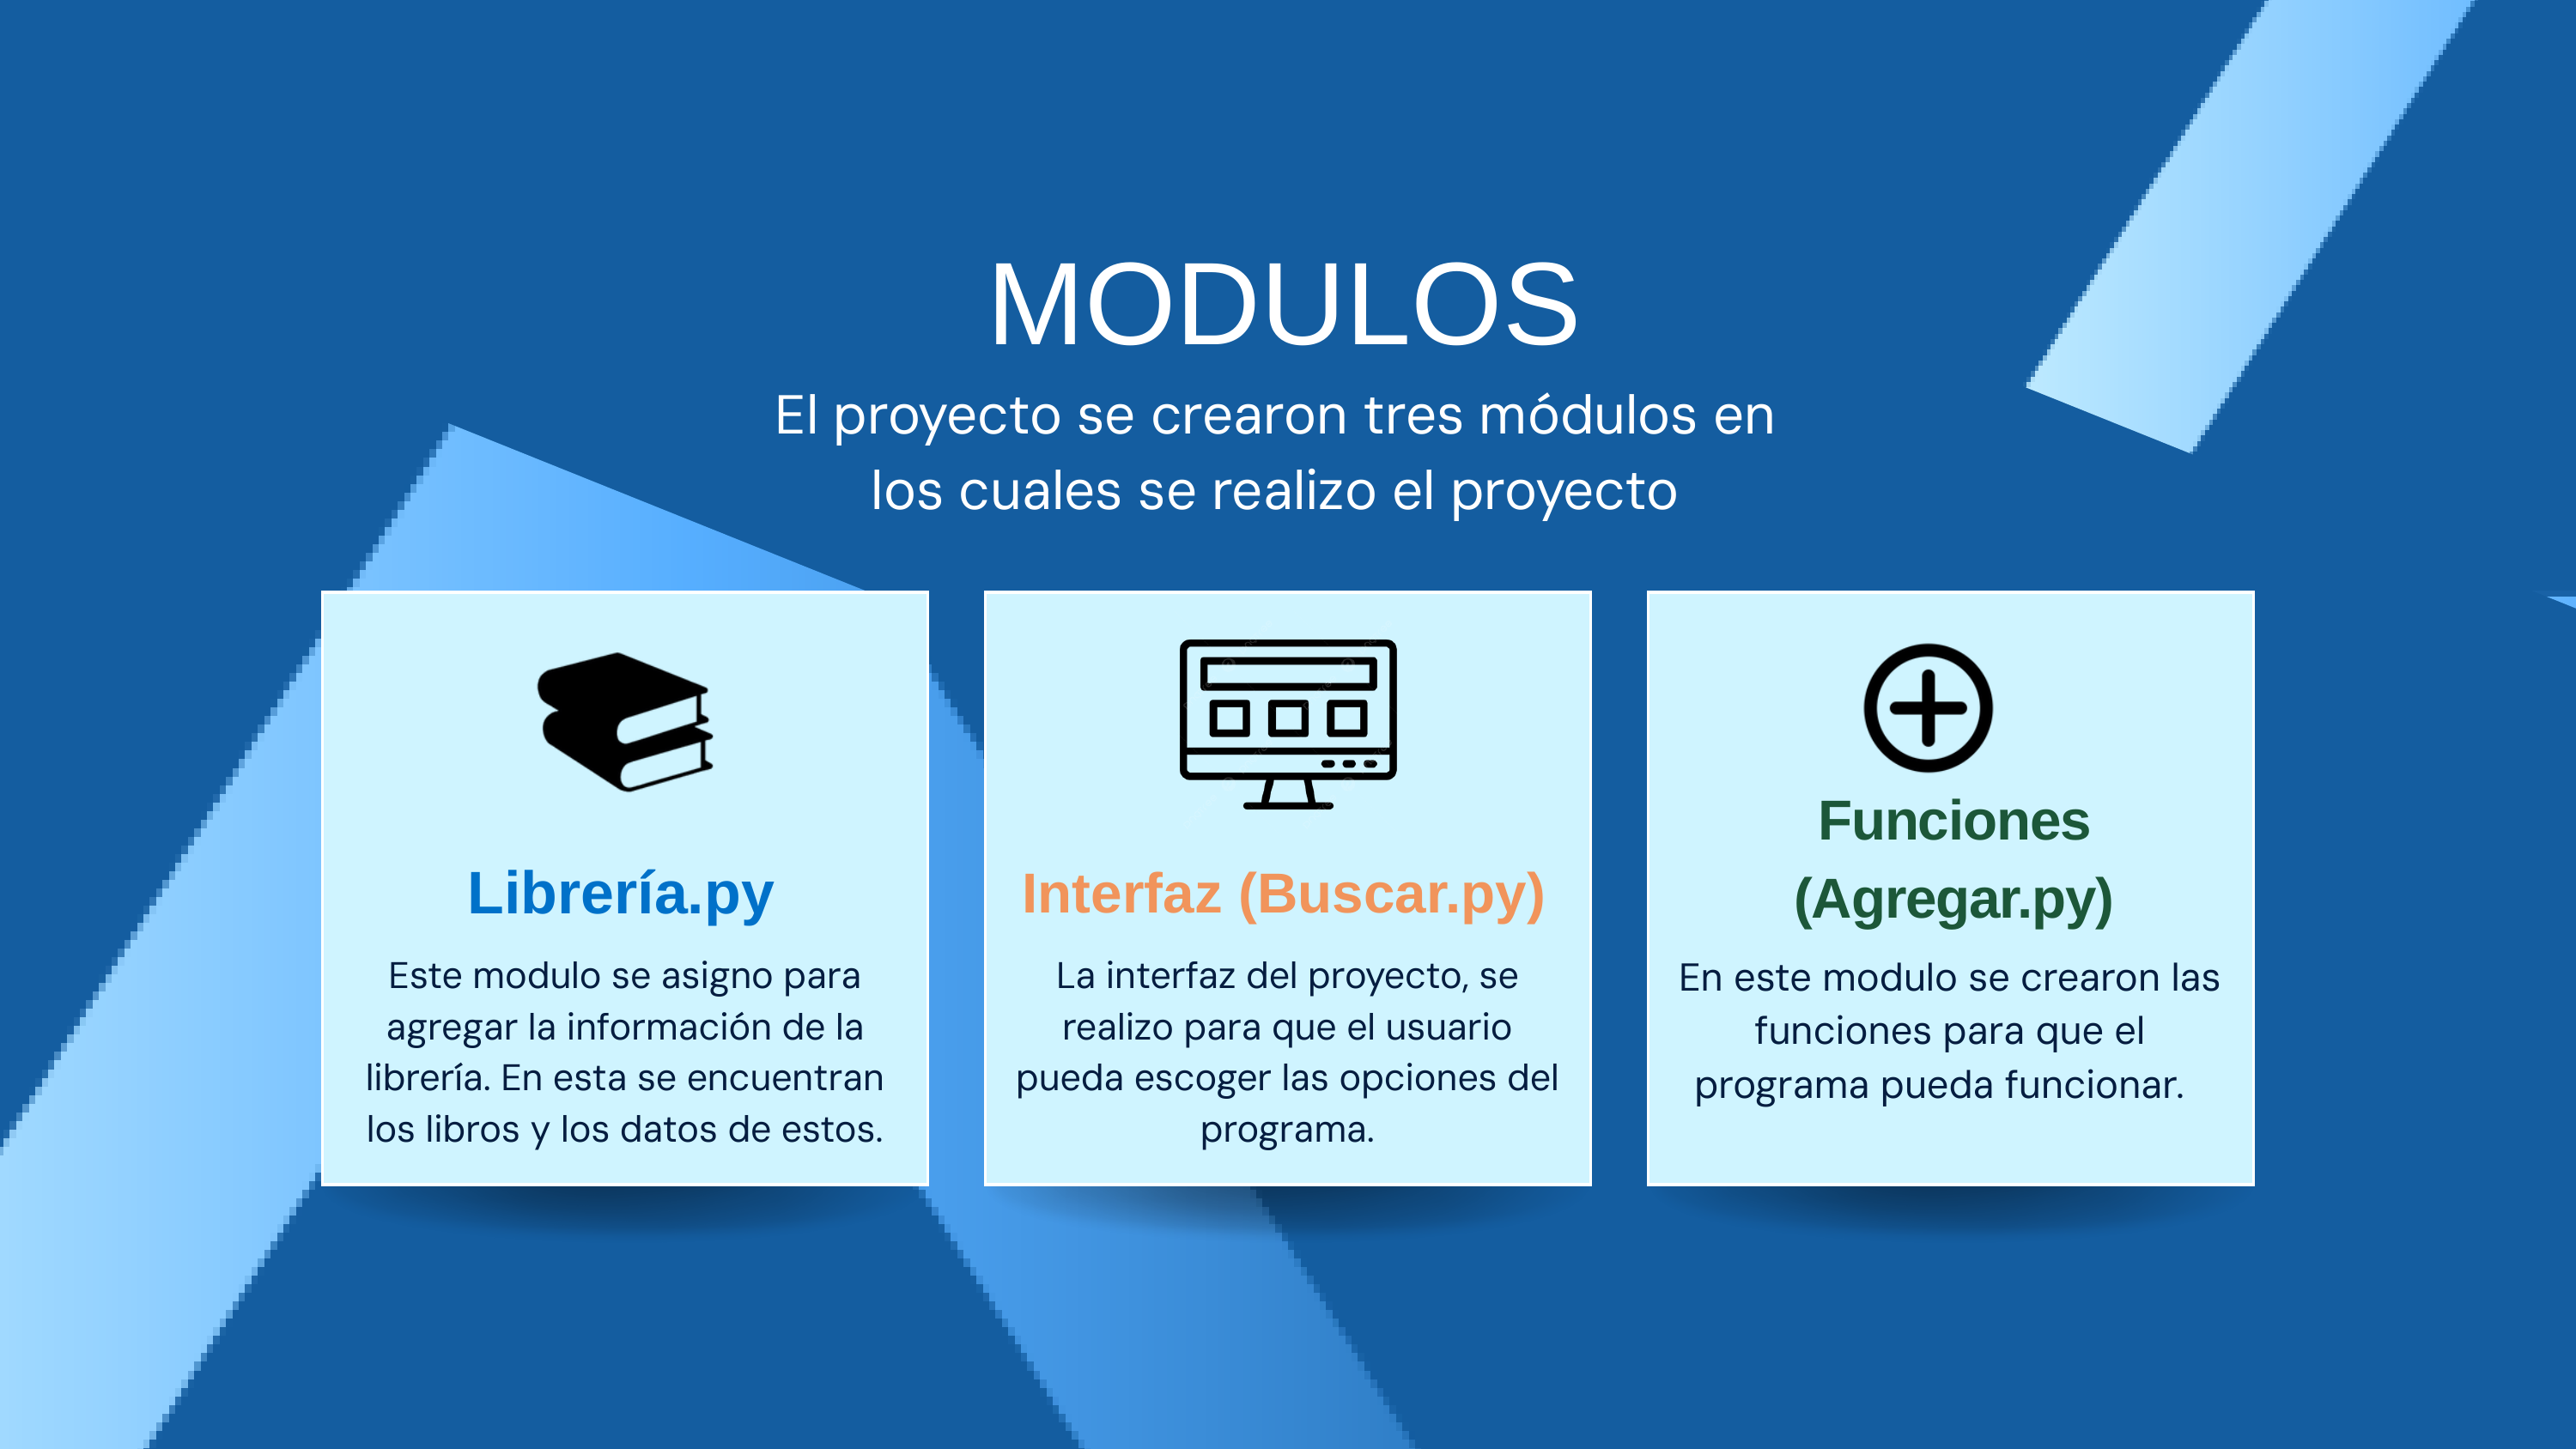

MODULOS
El proyecto se crearon tres módulos en los cuales se realizo el proyecto

Funciones (Agregar.py)
Librería.py
Interfaz (Buscar.py)
La interfaz del proyecto, se realizo para que el usuario pueda escoger las opciones del programa.
Este modulo se asigno para agregar la información de la librería. En esta se encuentran los libros y los datos de estos.
En este modulo se crearon las funciones para que el programa pueda funcionar.